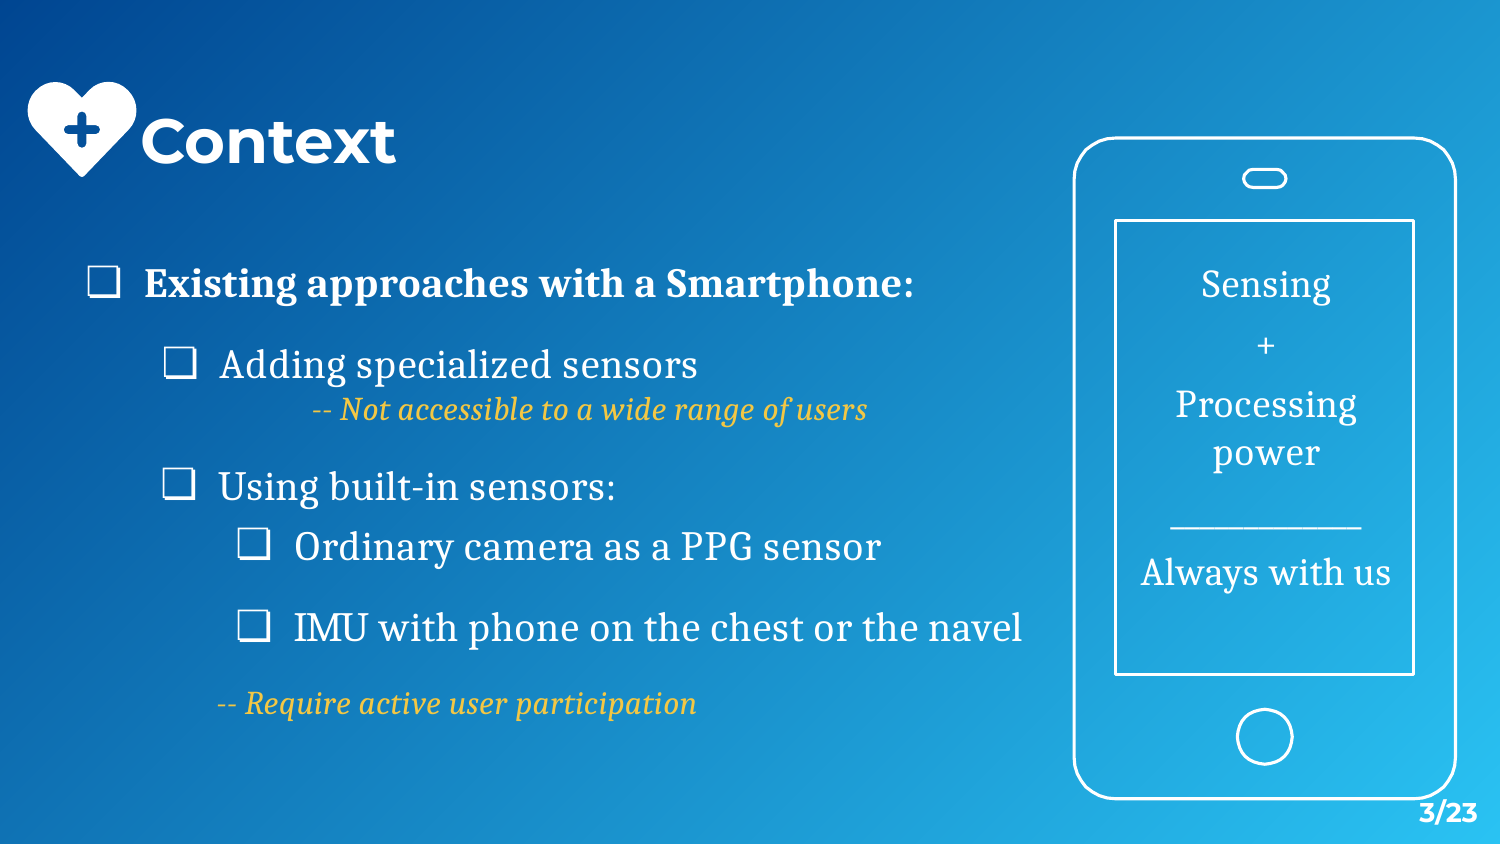

Context

Existing approaches with a Smartphone:
Adding specialized sensors
	-- Not accessible to a wide range of users
Using built-in sensors:
Ordinary camera as a PPG sensor
IMU with phone on the chest or the navel
-- Require active user participation
Sensing
+
Processing power
_____________
Always with us
3/23